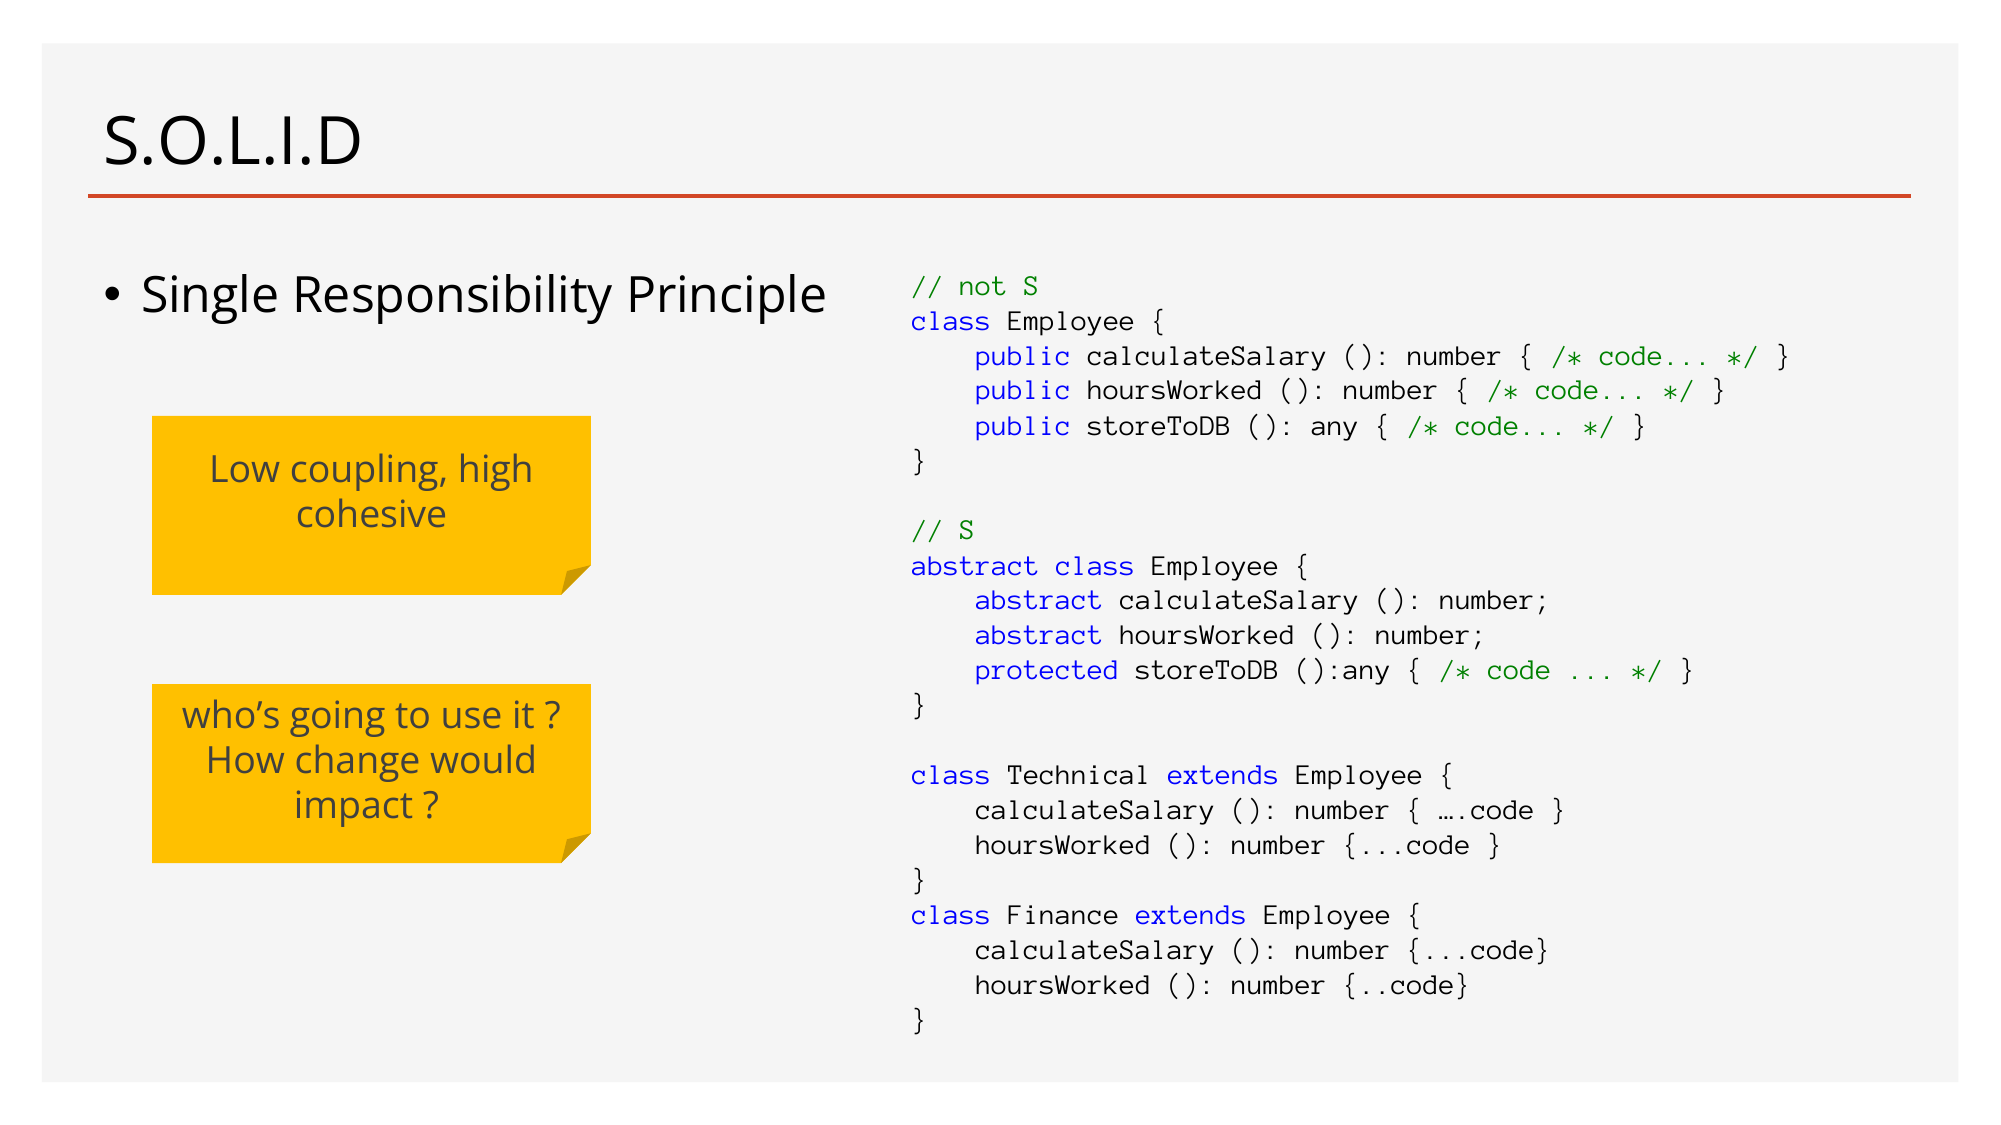

# S.O.L.I.D
// not S
class Employee {
    public calculateSalary (): number { /* code... */ }
    public hoursWorked (): number { /* code... */ }
    public storeToDB (): any { /* code... */ }
}
// S
abstract class Employee {
    abstract calculateSalary (): number;
    abstract hoursWorked (): number;
    protected storeToDB ():any { /* code ... */ }
}
class Technical extends Employee {
    calculateSalary (): number { ….code }
    hoursWorked (): number {...code }
}
class Finance extends Employee {
    calculateSalary (): number {...code}
    hoursWorked (): number {..code}
}
Single Responsibility Principle
Low coupling, high cohesive
who’s going to use it ? How change would impact ?